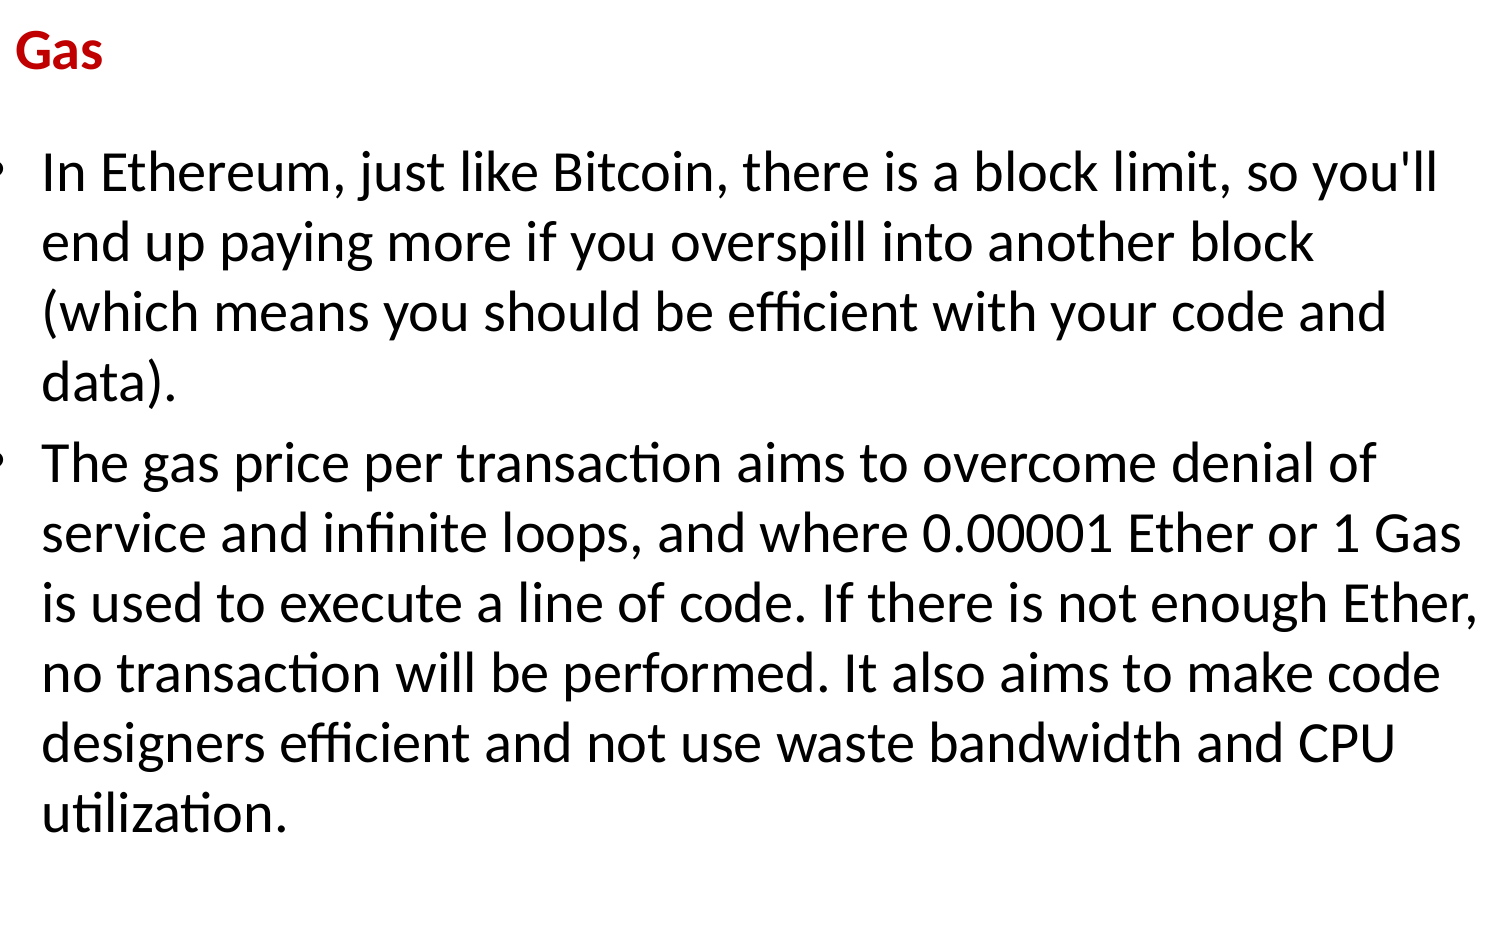

# Gas
In Ethereum, just like Bitcoin, there is a block limit, so you'll end up paying more if you overspill into another block (which means you should be efficient with your code and data).
The gas price per transaction aims to overcome denial of service and infinite loops, and where 0.00001 Ether or 1 Gas is used to execute a line of code. If there is not enough Ether, no transaction will be performed. It also aims to make code designers efficient and not use waste bandwidth and CPU utilization.